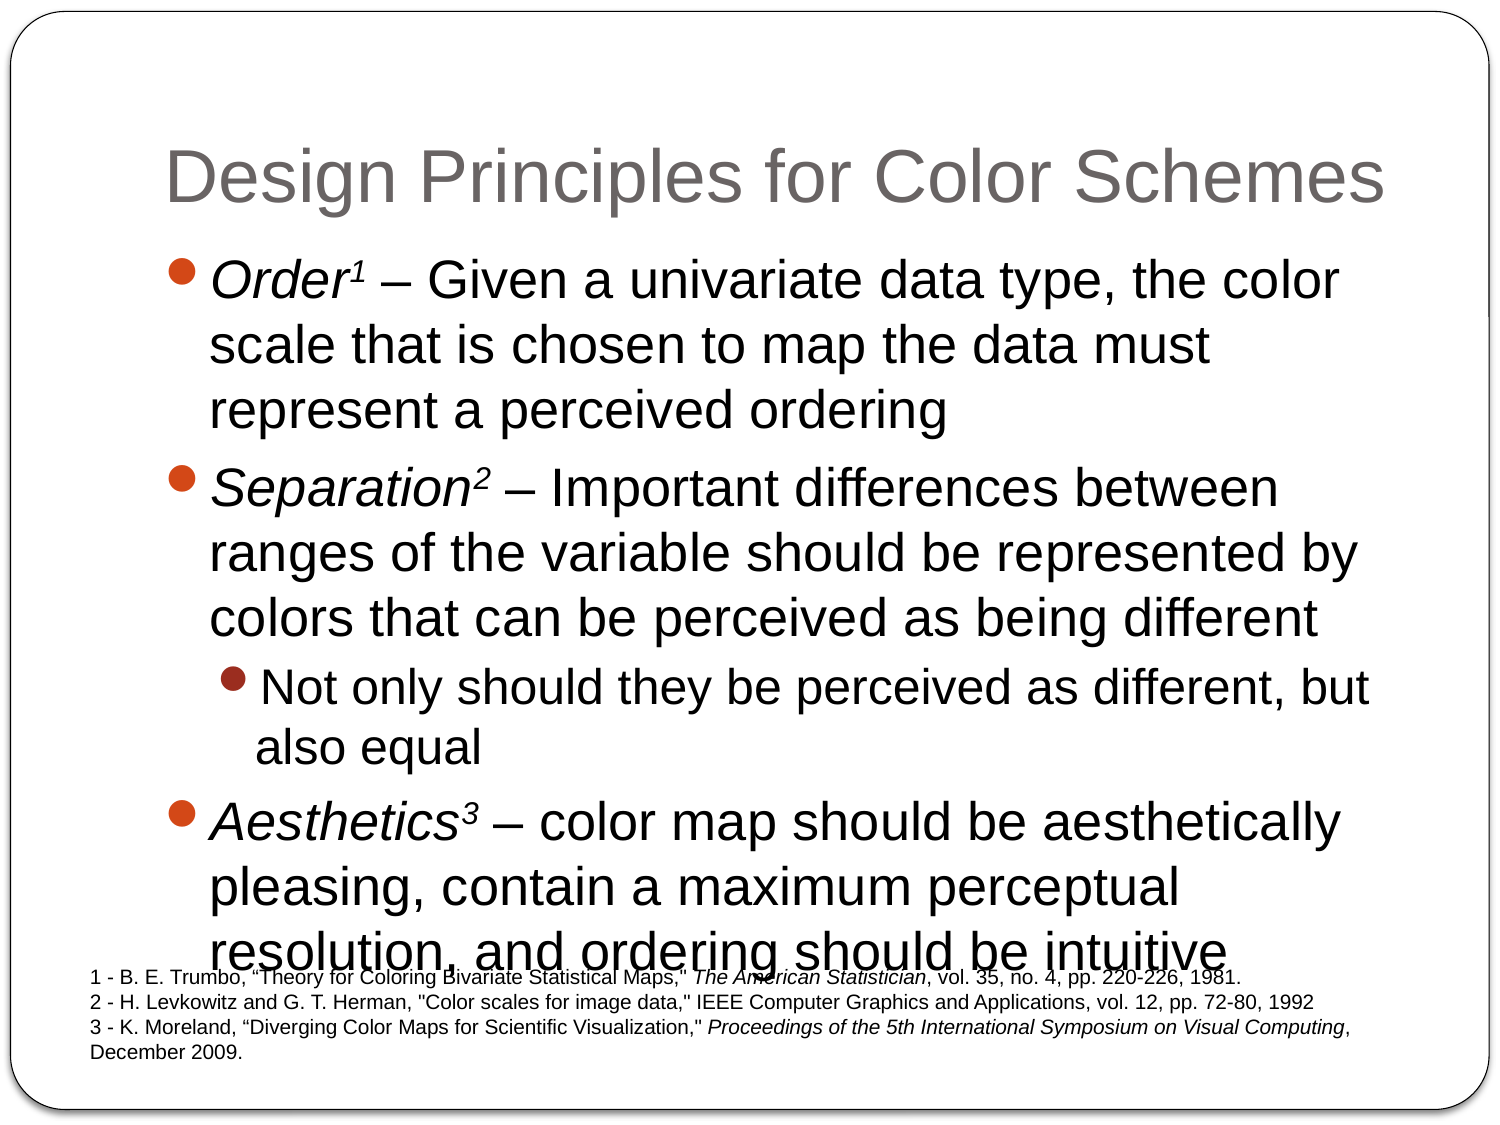

# Design Principles for Color Schemes
Order1 – Given a univariate data type, the color scale that is chosen to map the data must represent a perceived ordering
Separation2 – Important differences between ranges of the variable should be represented by colors that can be perceived as being different
Not only should they be perceived as different, but also equal
Aesthetics3 – color map should be aesthetically pleasing, contain a maximum perceptual resolution, and ordering should be intuitive
1 - B. E. Trumbo, “Theory for Coloring Bivariate Statistical Maps," The American Statistician, vol. 35, no. 4, pp. 220-226, 1981.
2 - H. Levkowitz and G. T. Herman, "Color scales for image data," IEEE Computer Graphics and Applications, vol. 12, pp. 72-80, 1992
3 - K. Moreland, “Diverging Color Maps for Scientific Visualization," Proceedings of the 5th International Symposium on Visual Computing, December 2009.